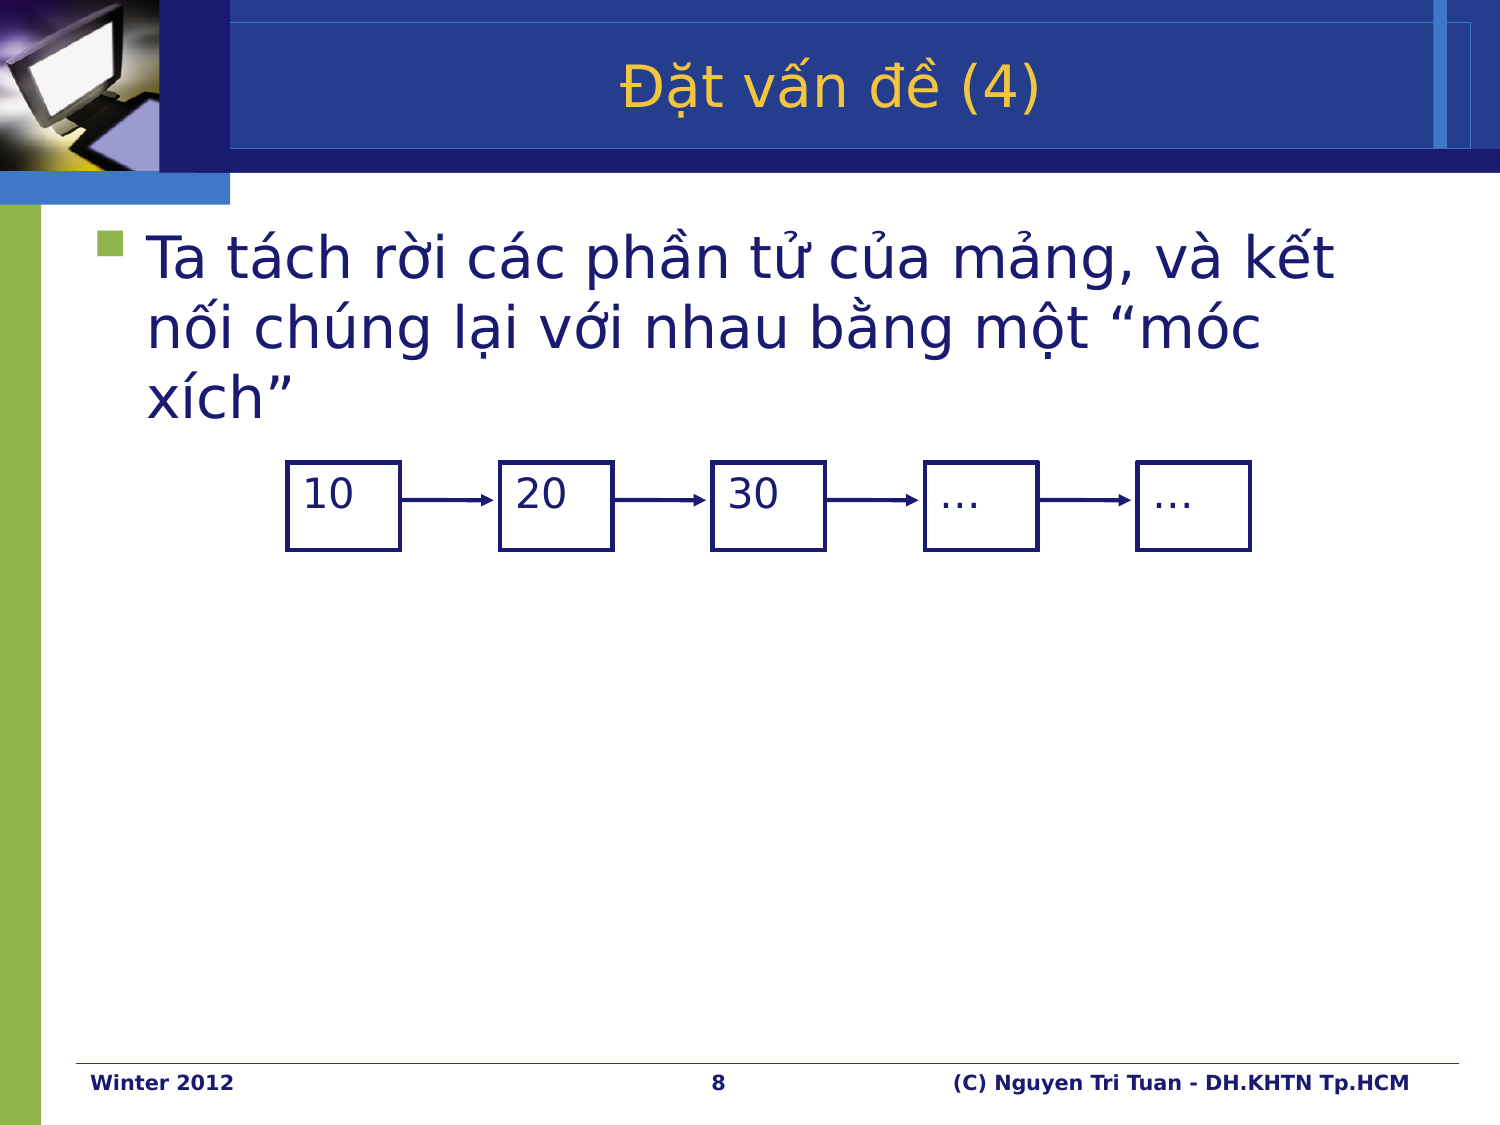

# Đặt vấn đề (4)
Ta tách rời các phần tử của mảng, và kết nối chúng lại với nhau bằng một “móc xích”
| 10 |
| --- |
| 20 |
| --- |
| 30 |
| --- |
| … |
| --- |
| … |
| --- |

Winter 2012
8
(C) Nguyen Tri Tuan - DH.KHTN Tp.HCM